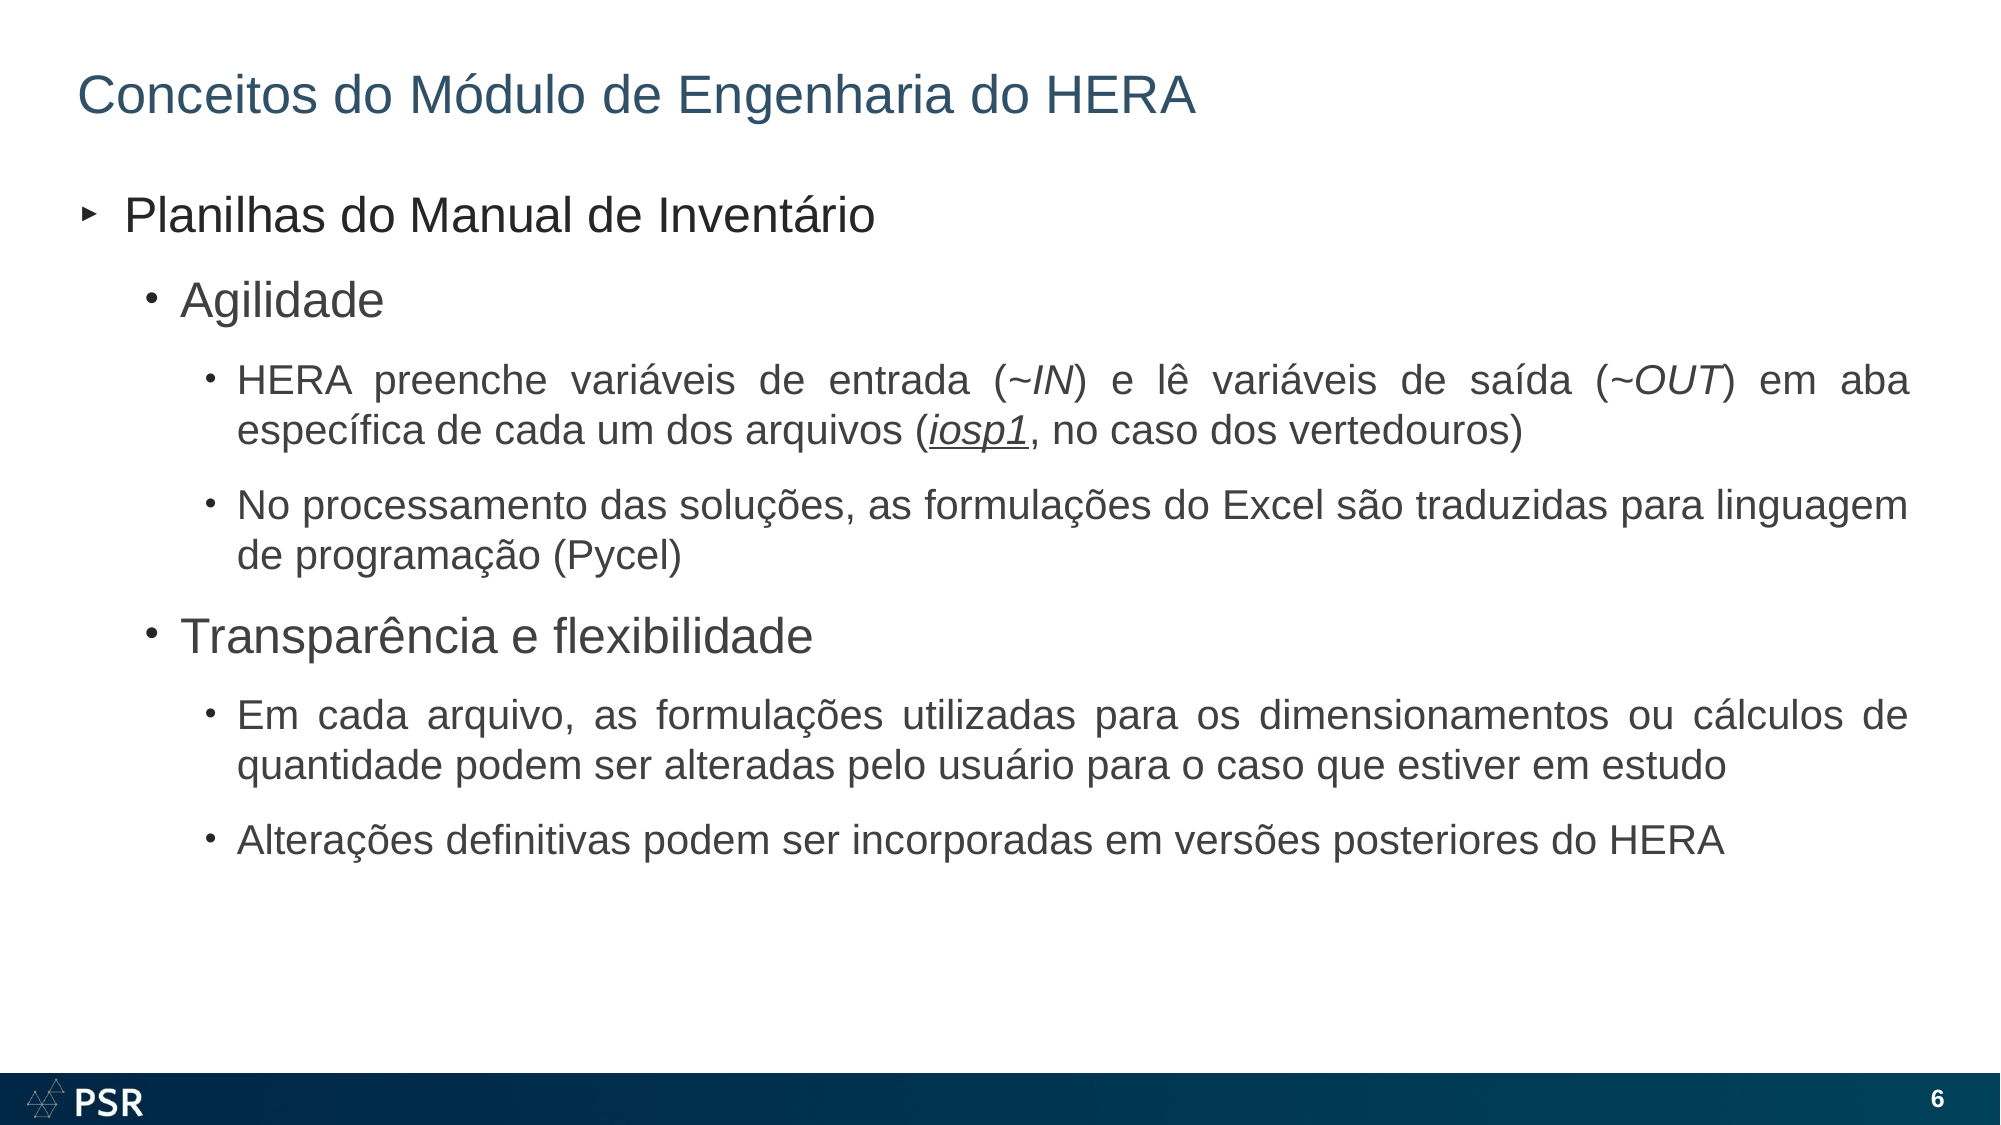

# Conceitos do Módulo de Engenharia do HERA
Planilhas do Manual de Inventário
Agilidade
HERA preenche variáveis de entrada (~IN) e lê variáveis de saída (~OUT) em aba específica de cada um dos arquivos (iosp1, no caso dos vertedouros)
No processamento das soluções, as formulações do Excel são traduzidas para linguagem de programação (Pycel)
Transparência e flexibilidade
Em cada arquivo, as formulações utilizadas para os dimensionamentos ou cálculos de quantidade podem ser alteradas pelo usuário para o caso que estiver em estudo
Alterações definitivas podem ser incorporadas em versões posteriores do HERA

6